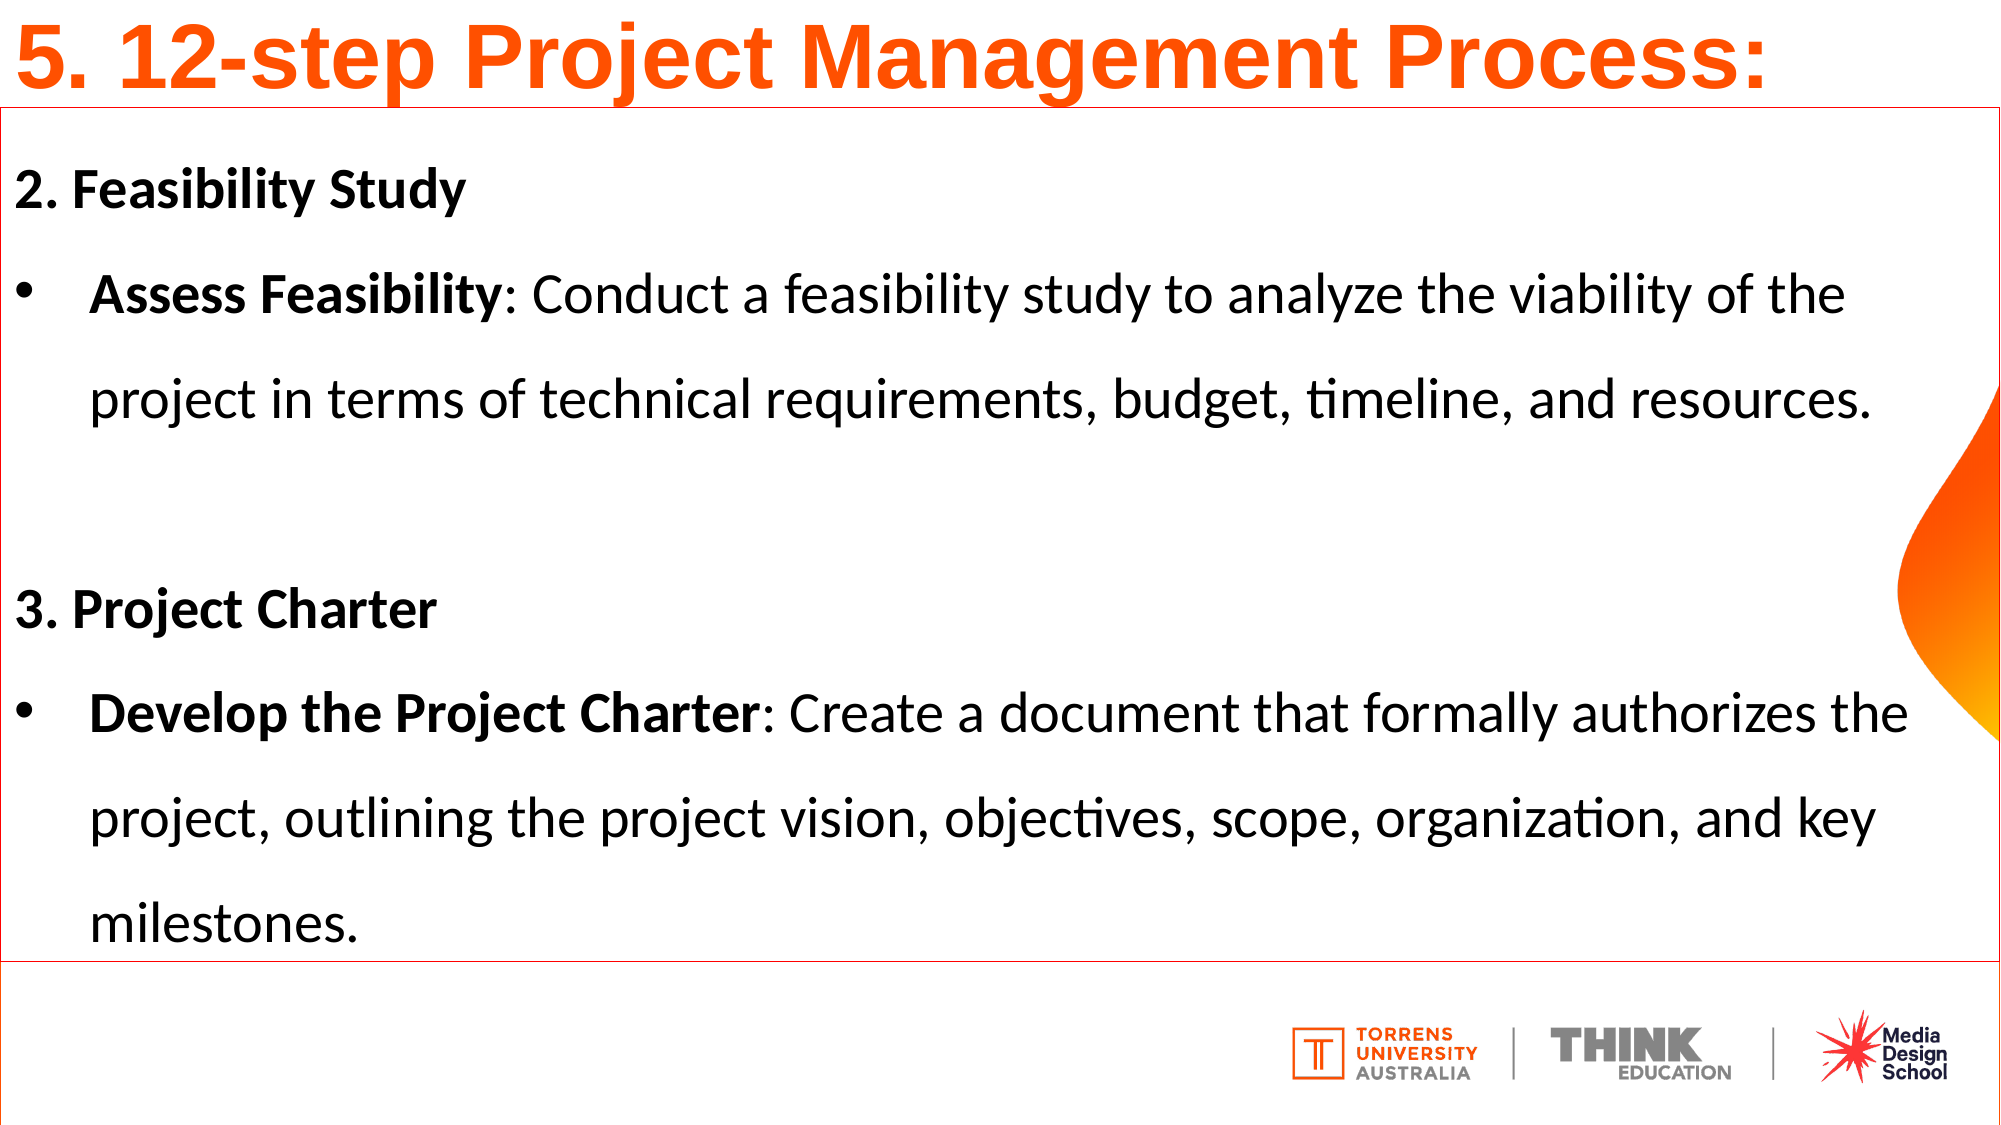

# 5. 12-step Project Management Process:

2. Feasibility Study
Assess Feasibility: Conduct a feasibility study to analyze the viability of the project in terms of technical requirements, budget, timeline, and resources.

3. Project Charter
Develop the Project Charter: Create a document that formally authorizes the project, outlining the project vision, objectives, scope, organization, and key milestones.